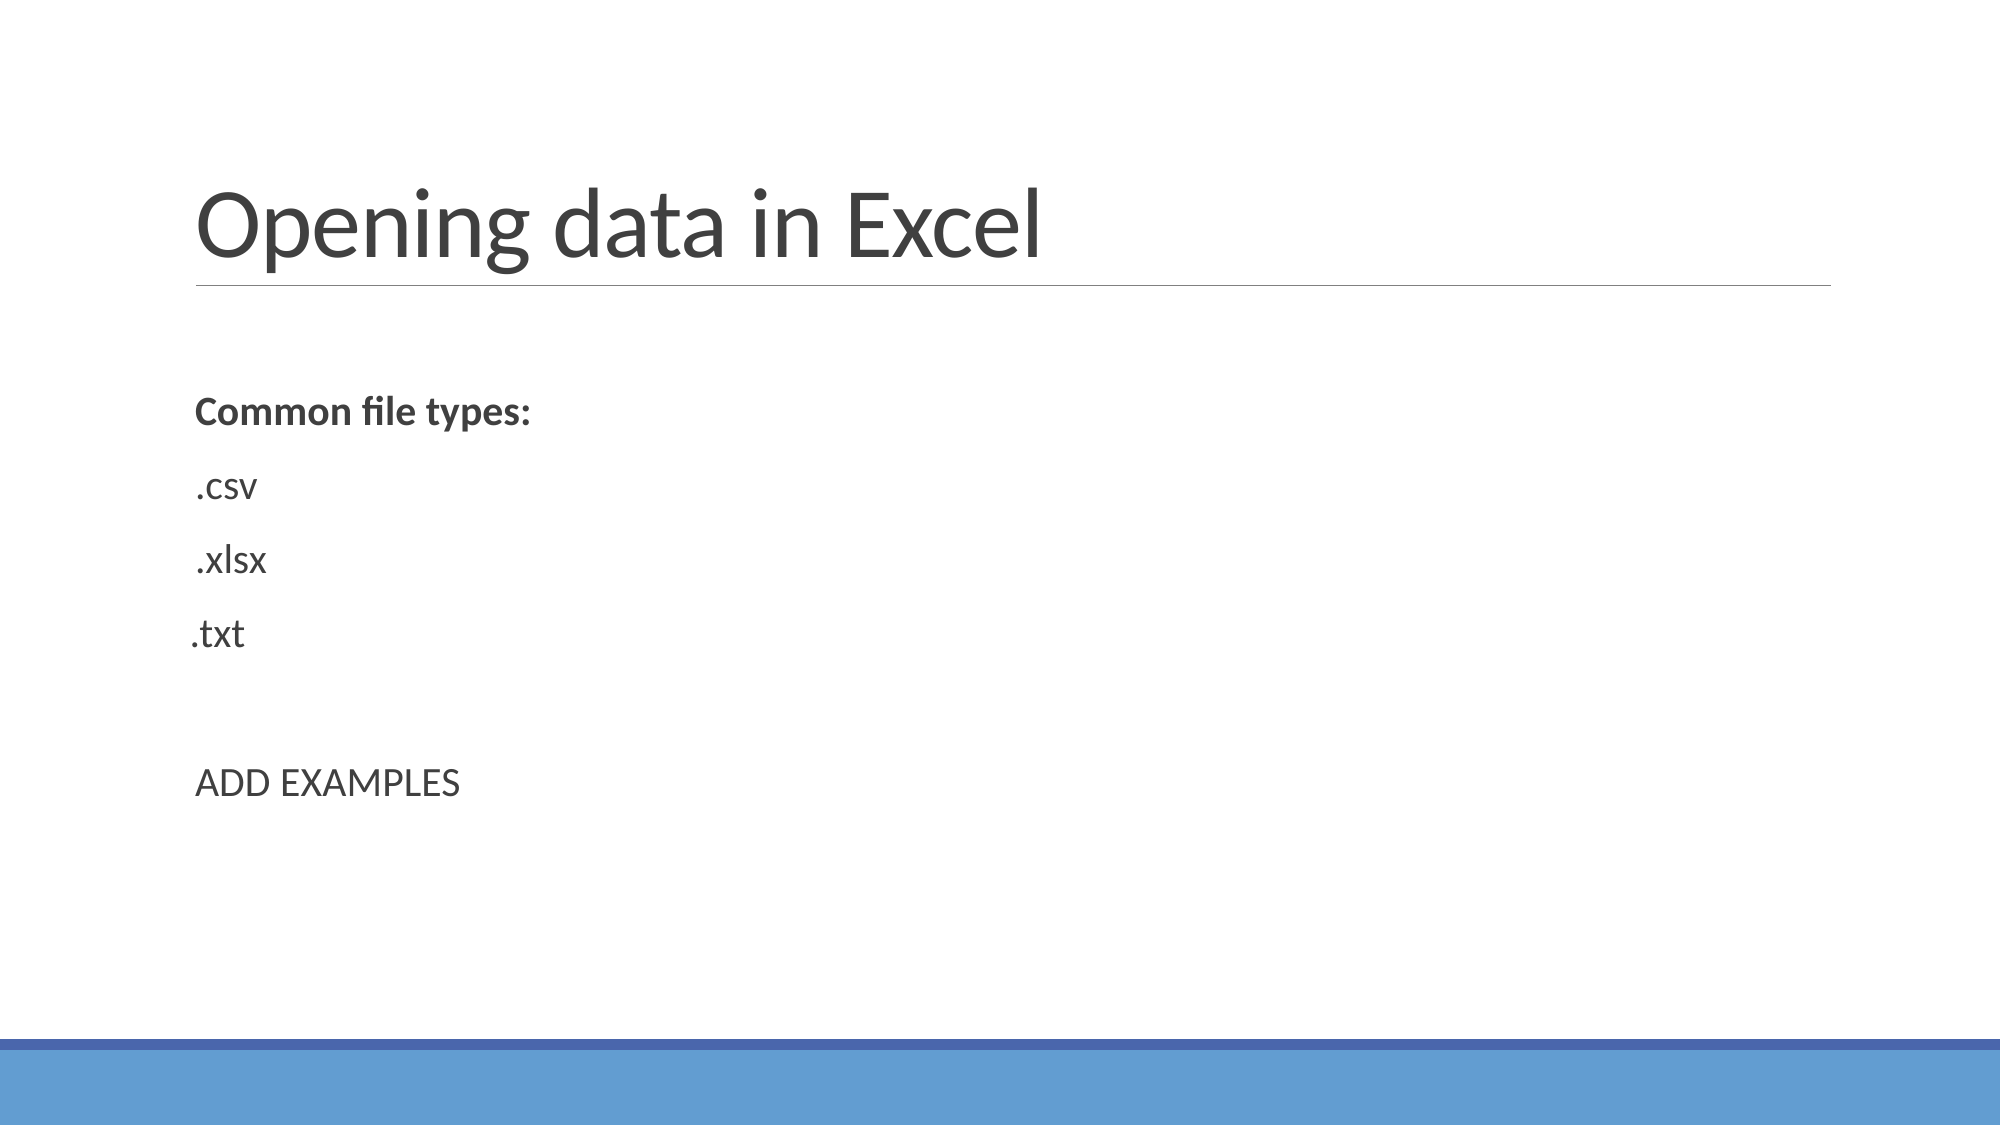

# Opening data in Excel

Common file types:
.csv
.xlsx
 .txt

ADD EXAMPLES